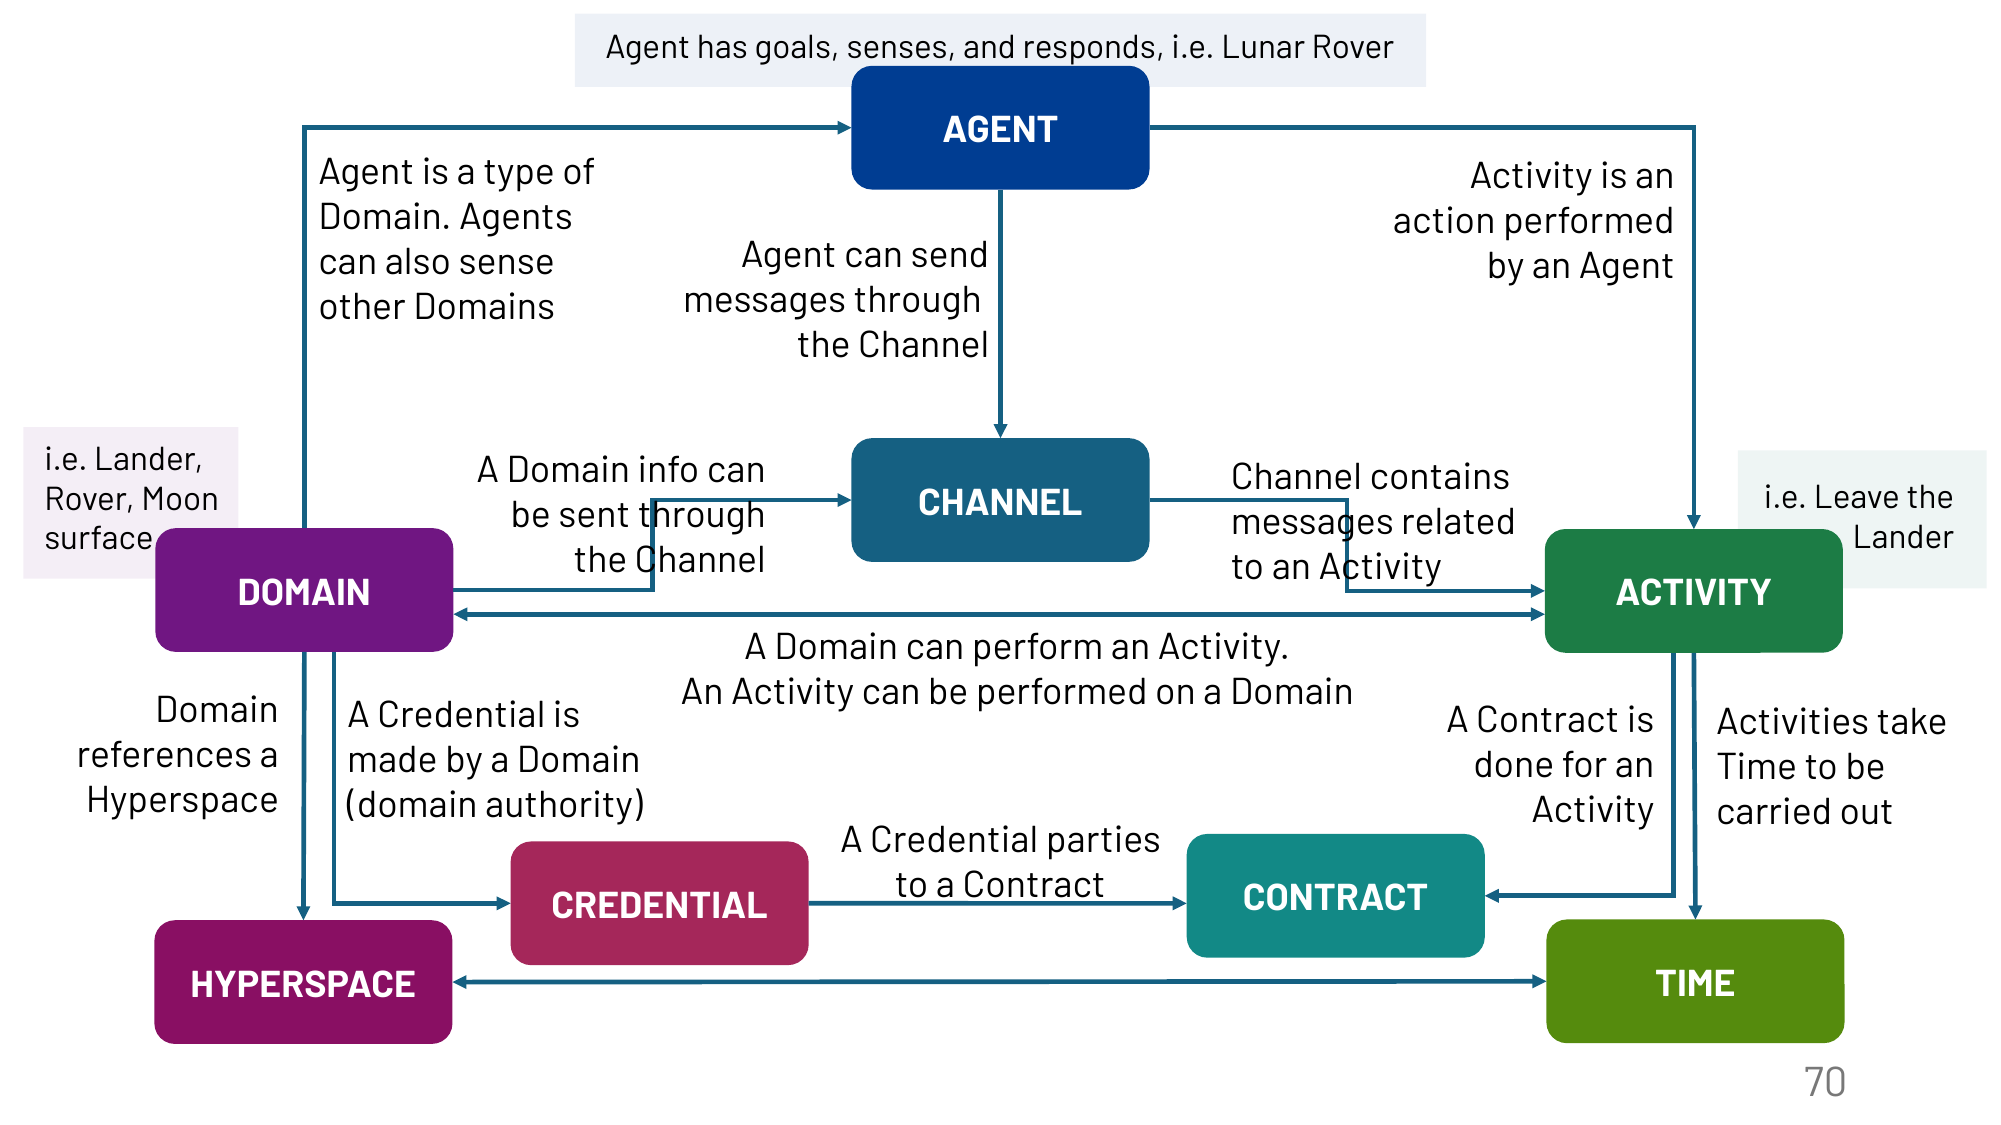

Agent has goals, senses, and responds, i.e. Lunar Rover
AGENT
Agent is a type of Domain. Agents can also sense other Domains
Activity is an action performed by an Agent
Agent can send messages through
the Channel

i.e. Lander, Rover, Moon surface
A Domain info can be sent through the Channel
CHANNEL
Channel contains messages related to an Activity

i.e. Leave the Lander
DOMAIN
ACTIVITY
A Domain can perform an Activity.
An Activity can be performed on a Domain
Domain references a Hyperspace
A Credential is made by a Domain (domain authority)
A Contract is done for an Activity
Activities take Time to be carried out
A Credential parties to a Contract
CONTRACT
CREDENTIAL
TIME
HYPERSPACE
70